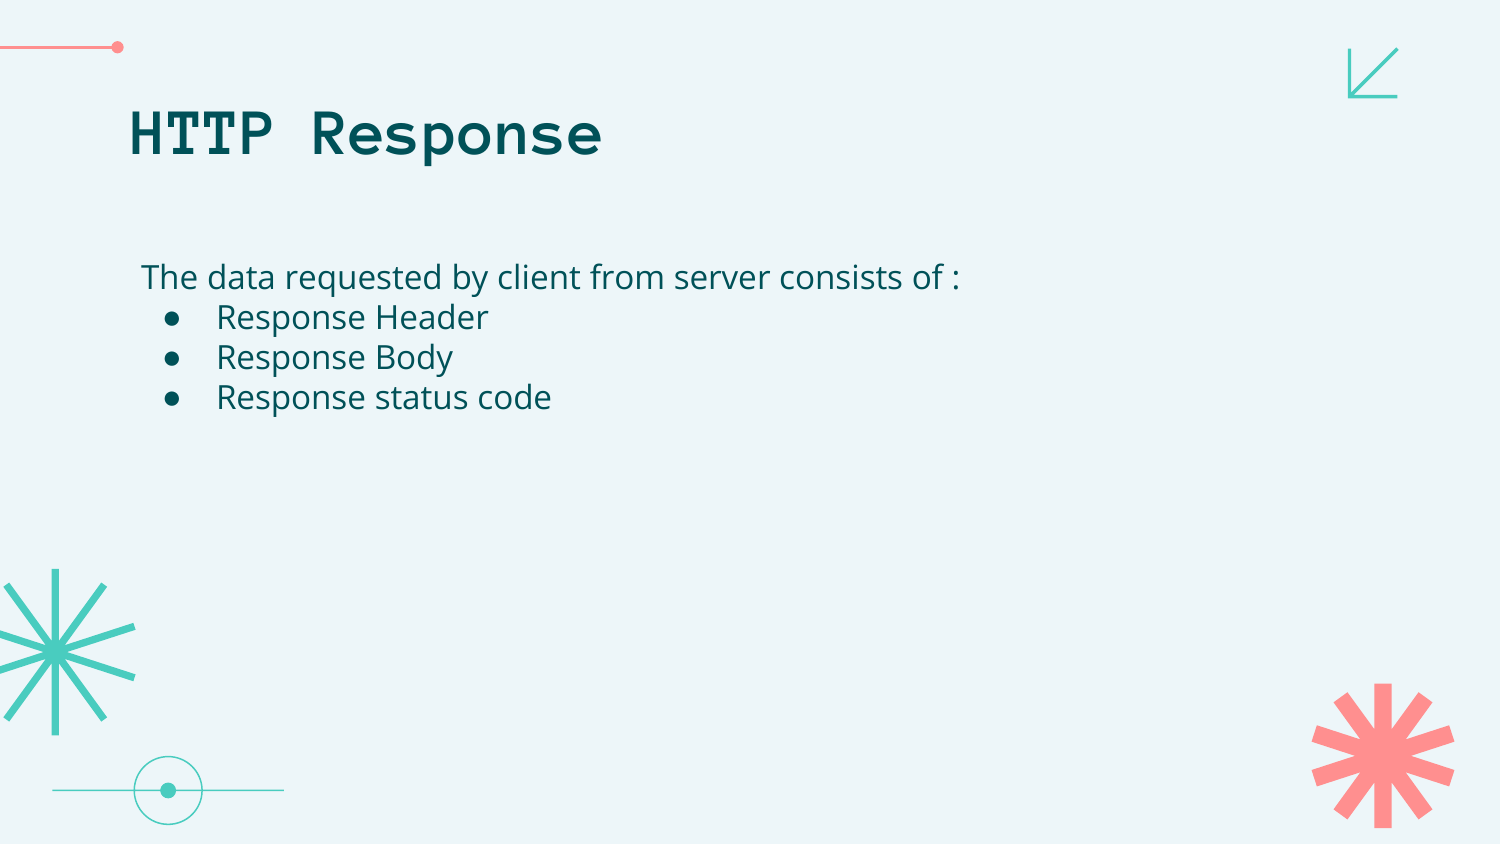

# HTTP Response

The data requested by client from server consists of :
Response Header
Response Body
Response status code